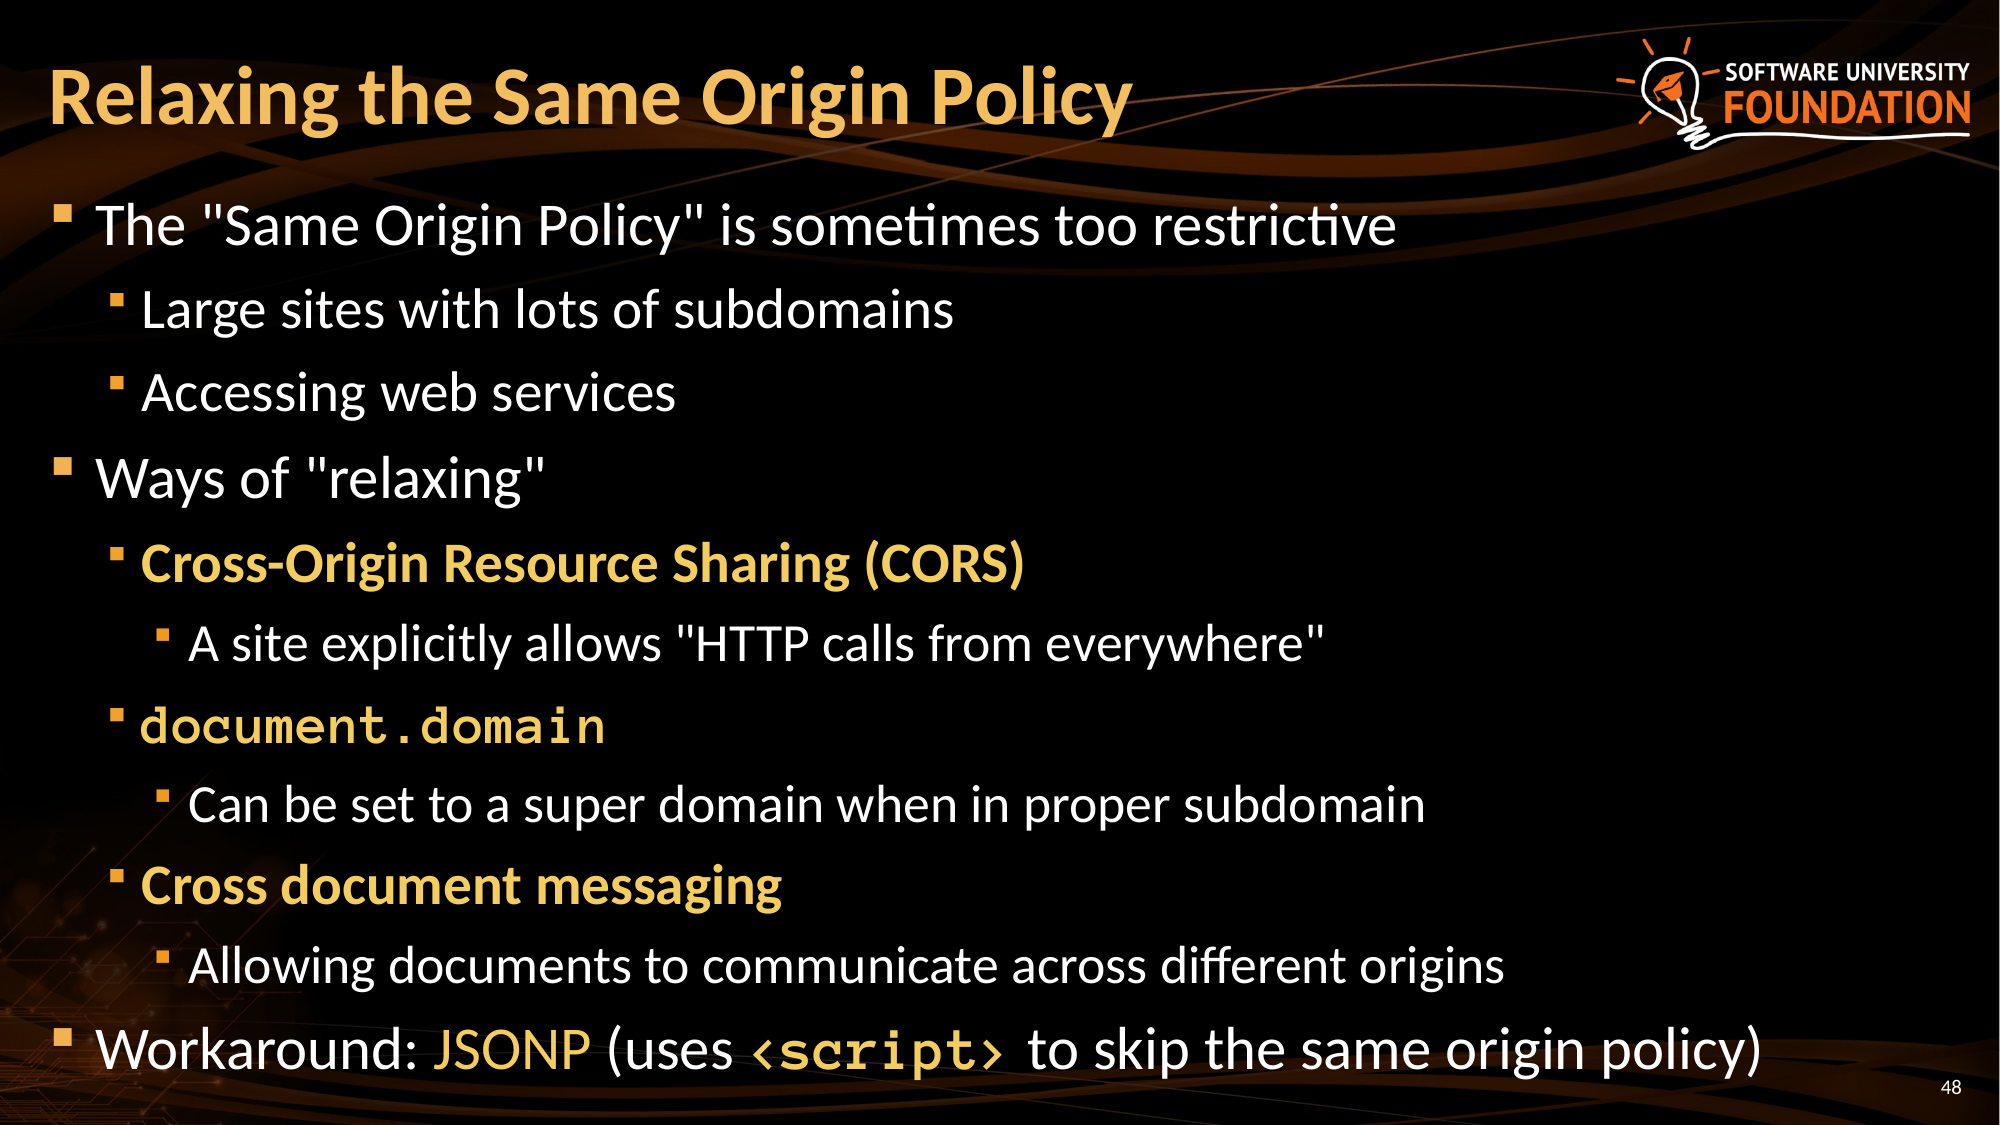

# Relaxing the Same Origin Policy
The "Same Origin Policy" is sometimes too restrictive
Large sites with lots of subdomains
Accessing web services
Ways of "relaxing"
Cross-Origin Resource Sharing (CORS)
A site explicitly allows "HTTP calls from everywhere"
document.domain
Can be set to a super domain when in proper subdomain
Cross document messaging
Allowing documents to communicate across different origins
Workaround: JSONP (uses <script> to skip the same origin policy)
48